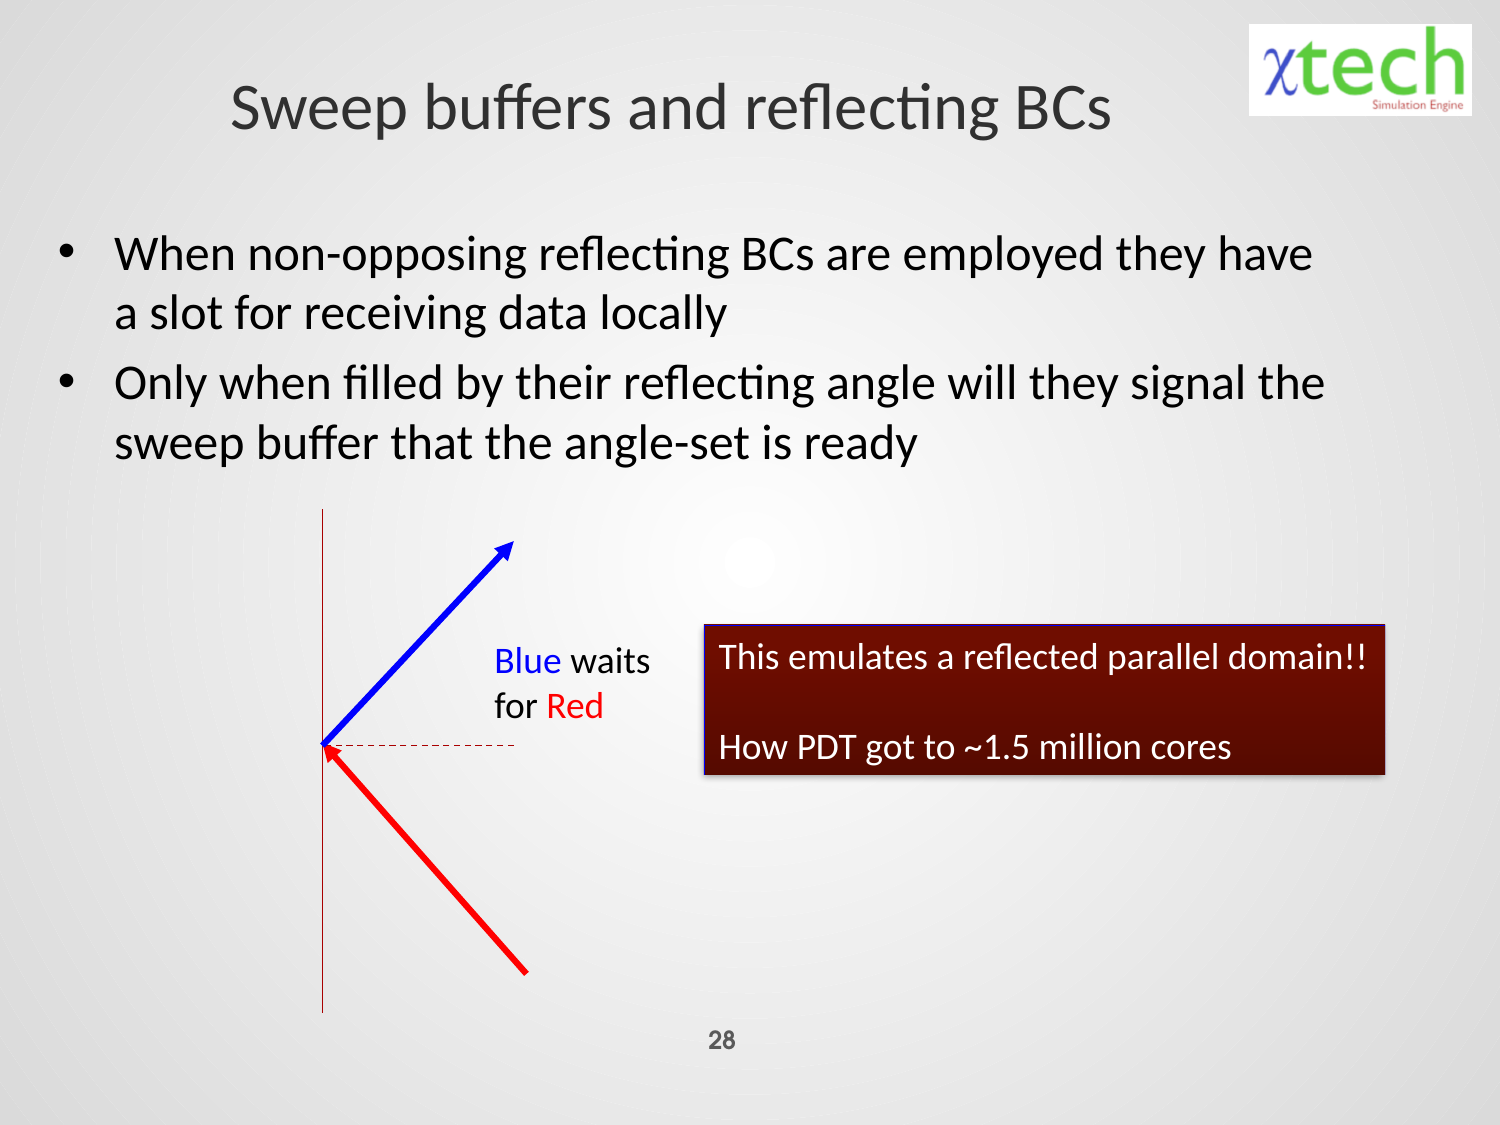

# Sweep buffers and reflecting BCs
When non-opposing reflecting BCs are employed they have a slot for receiving data locally
Only when filled by their reflecting angle will they signal the sweep buffer that the angle-set is ready
This emulates a reflected parallel domain!!

How PDT got to ~1.5 million cores
Blue waits
for Red
28